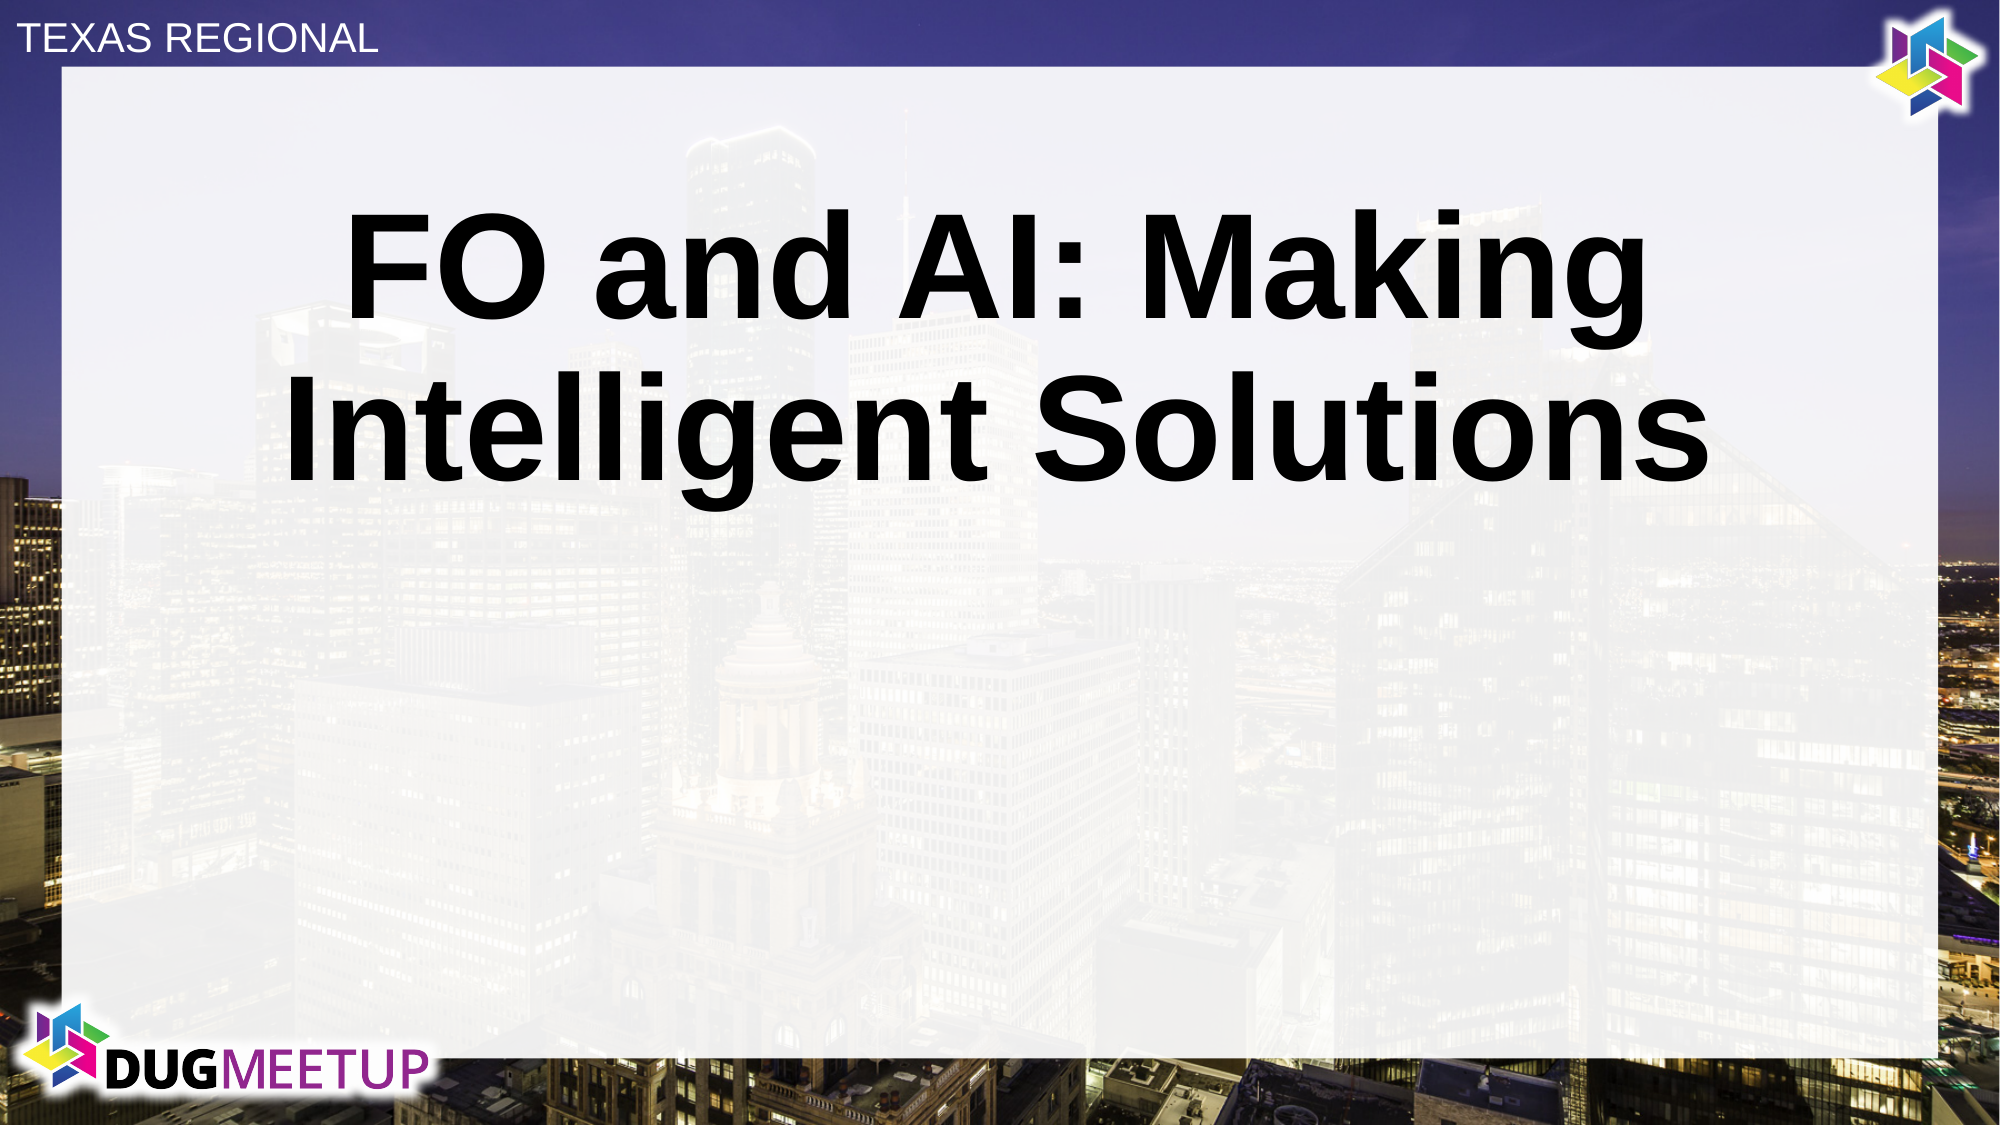

# FO and AI: Making Intelligent Solutions